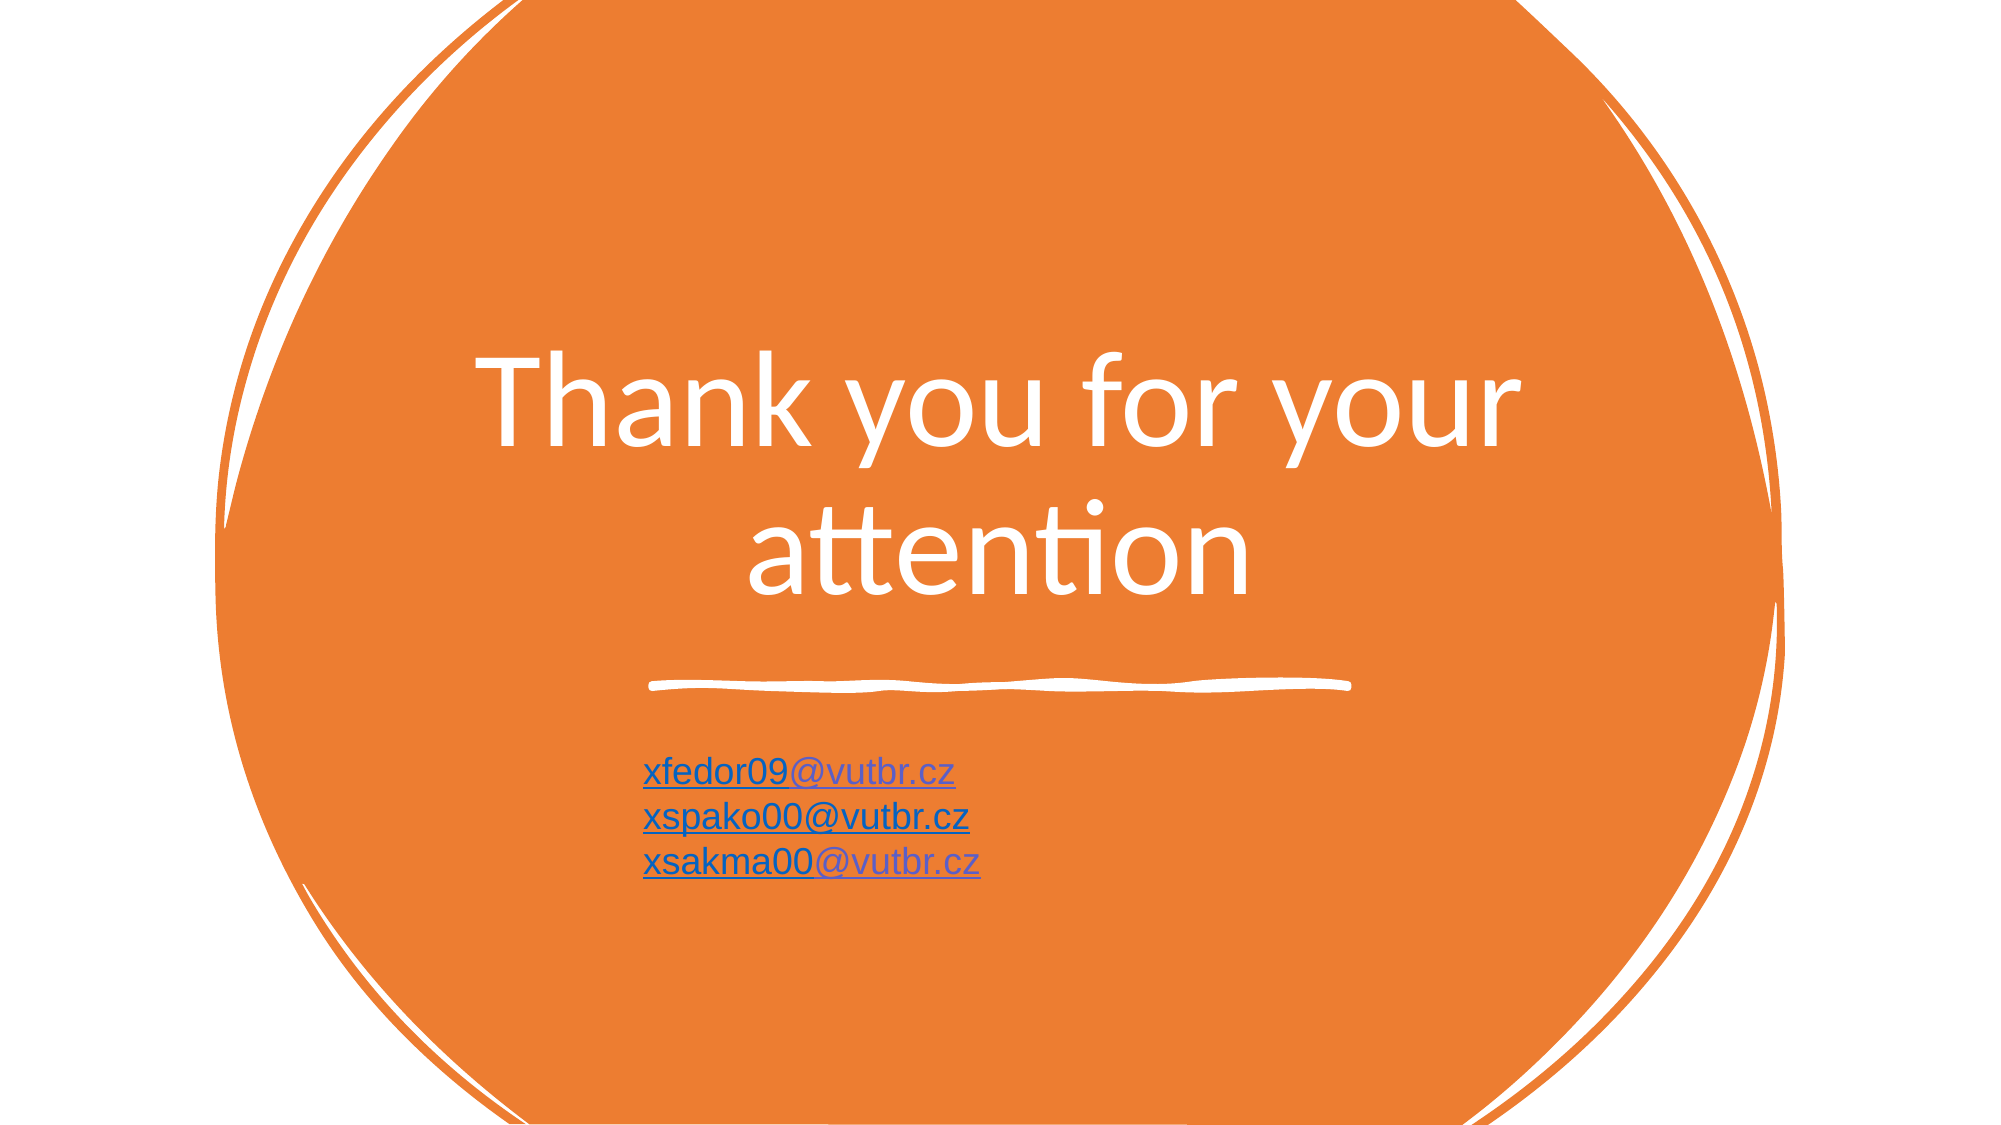

# Thank you for your attention

xfedor09@vutbr.cz
xspako00@vutbr.cz
xsakma00@vutbr.cz